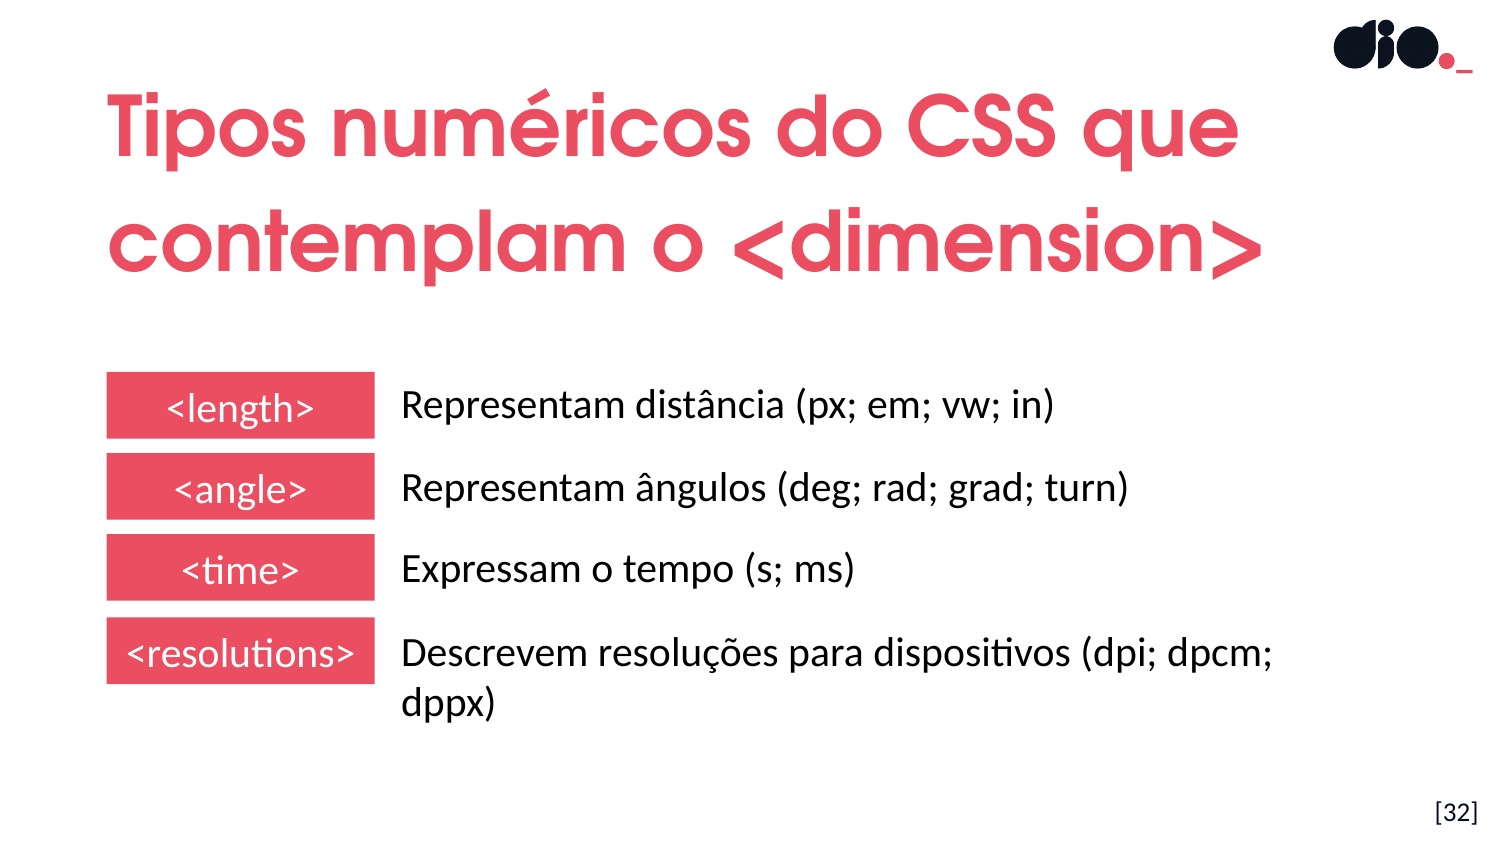

Tipos numéricos do CSS que contemplam o <dimension>
Representam distância (px; em; vw; in)
<length>
Representam ângulos (deg; rad; grad; turn)
<angle>
Expressam o tempo (s; ms)
<time>
Descrevem resoluções para dispositivos (dpi; dpcm; dppx)
<resolutions>
[32]